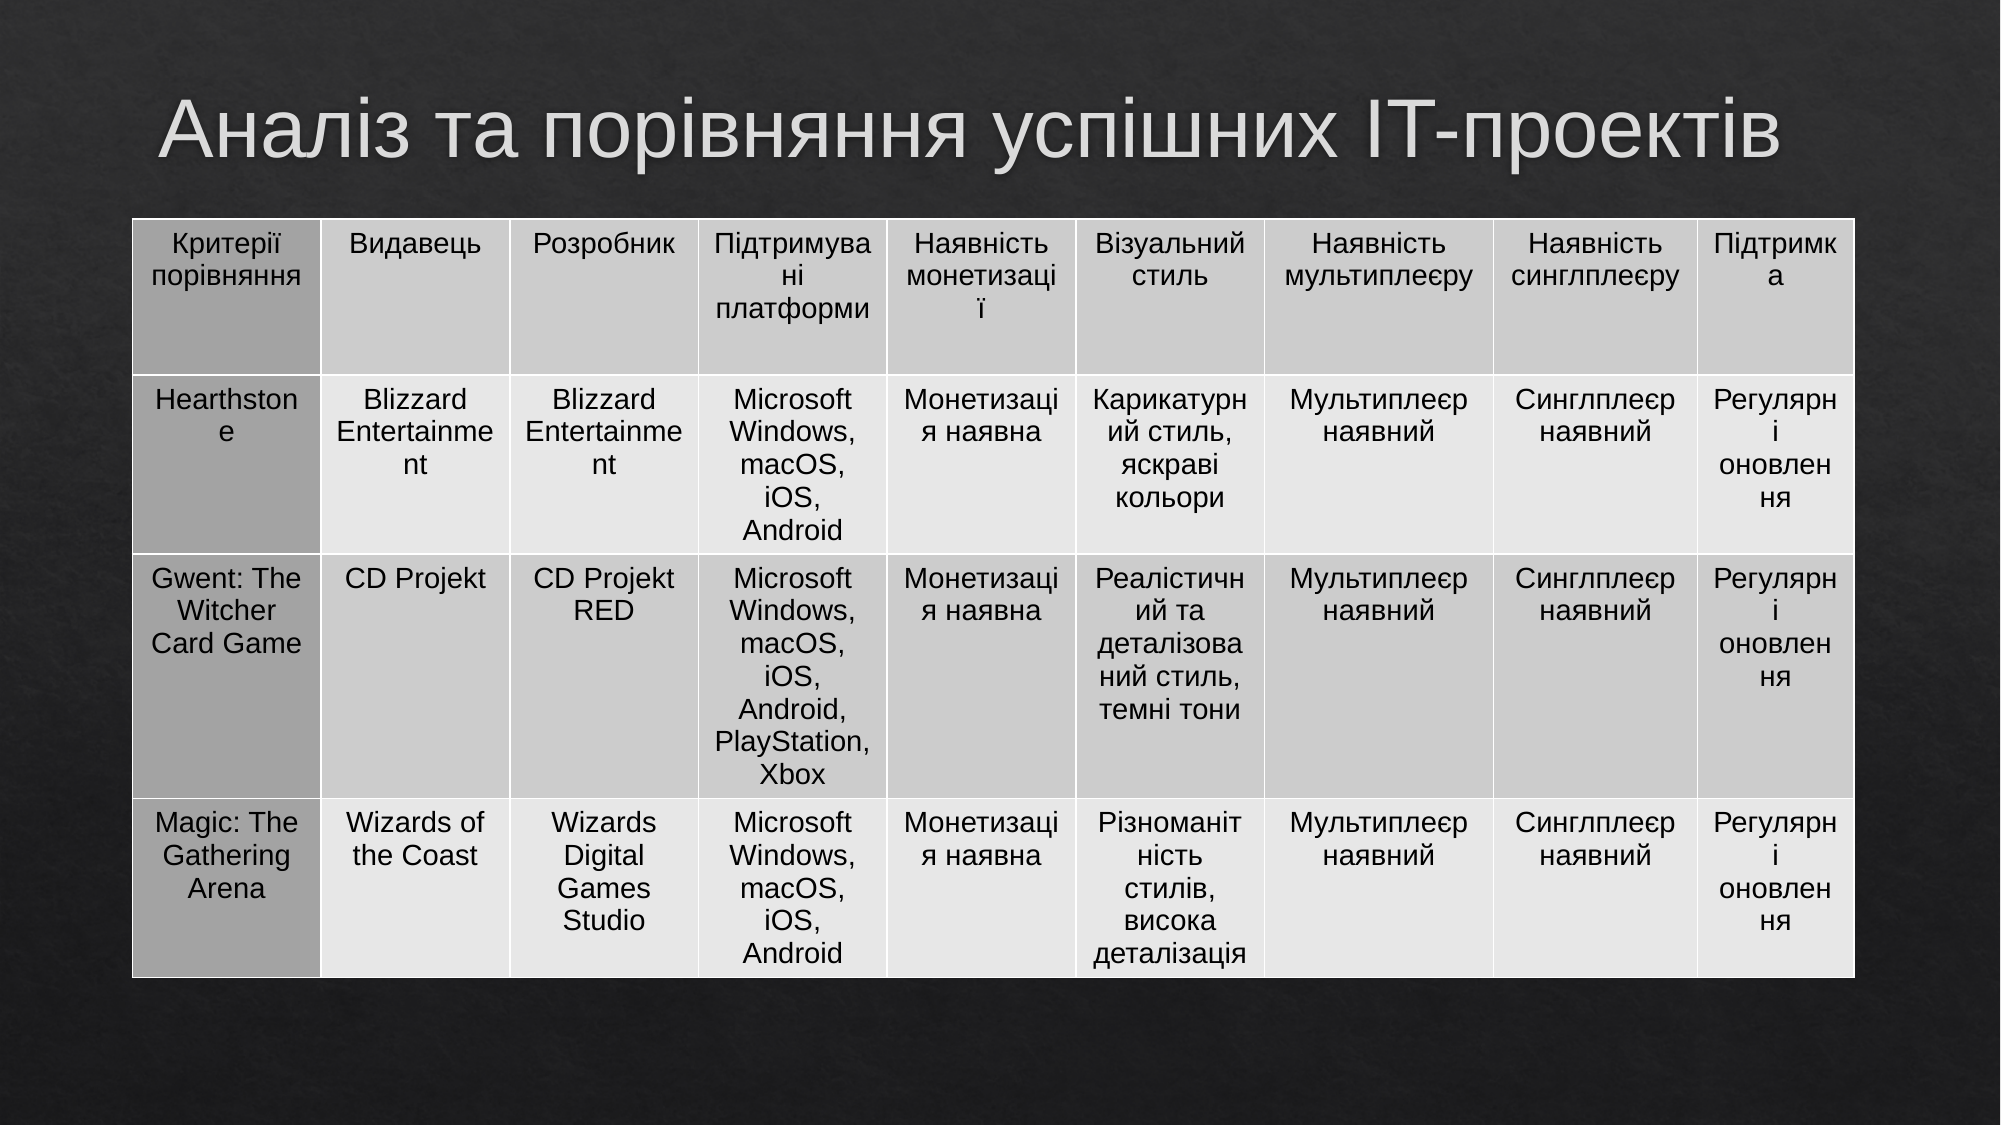

# Аналіз та порівняння успішних IT-проектів
| Критерії порівняння | Видавець | Розробник | Підтримувані платформи | Наявність монетизації | Візуальний стиль | Наявність мультиплеєру | Наявність синглплеєру | Підтримка |
| --- | --- | --- | --- | --- | --- | --- | --- | --- |
| Hearthstone | Blizzard Entertainment | Blizzard Entertainment | Microsoft Windows, macOS, iOS, Android | Монетизація наявна | Карикатурний стиль, яскраві кольори | Мультиплеєр наявний | Синглплеєр наявний | Регулярні оновлення |
| Gwent: The Witcher Card Game | CD Projekt | CD Projekt RED | Microsoft Windows, macOS, iOS, Android, PlayStation, Xbox | Монетизація наявна | Реалістичний та деталізований стиль, темні тони | Мультиплеєр наявний | Синглплеєр наявний | Регулярні оновлення |
| Magic: The Gathering Arena | Wizards of the Coast | Wizards Digital Games Studio | Microsoft Windows, macOS, iOS, Android | Монетизація наявна | Різноманітність стилів, висока деталізація | Мультиплеєр наявний | Синглплеєр наявний | Регулярні оновлення |